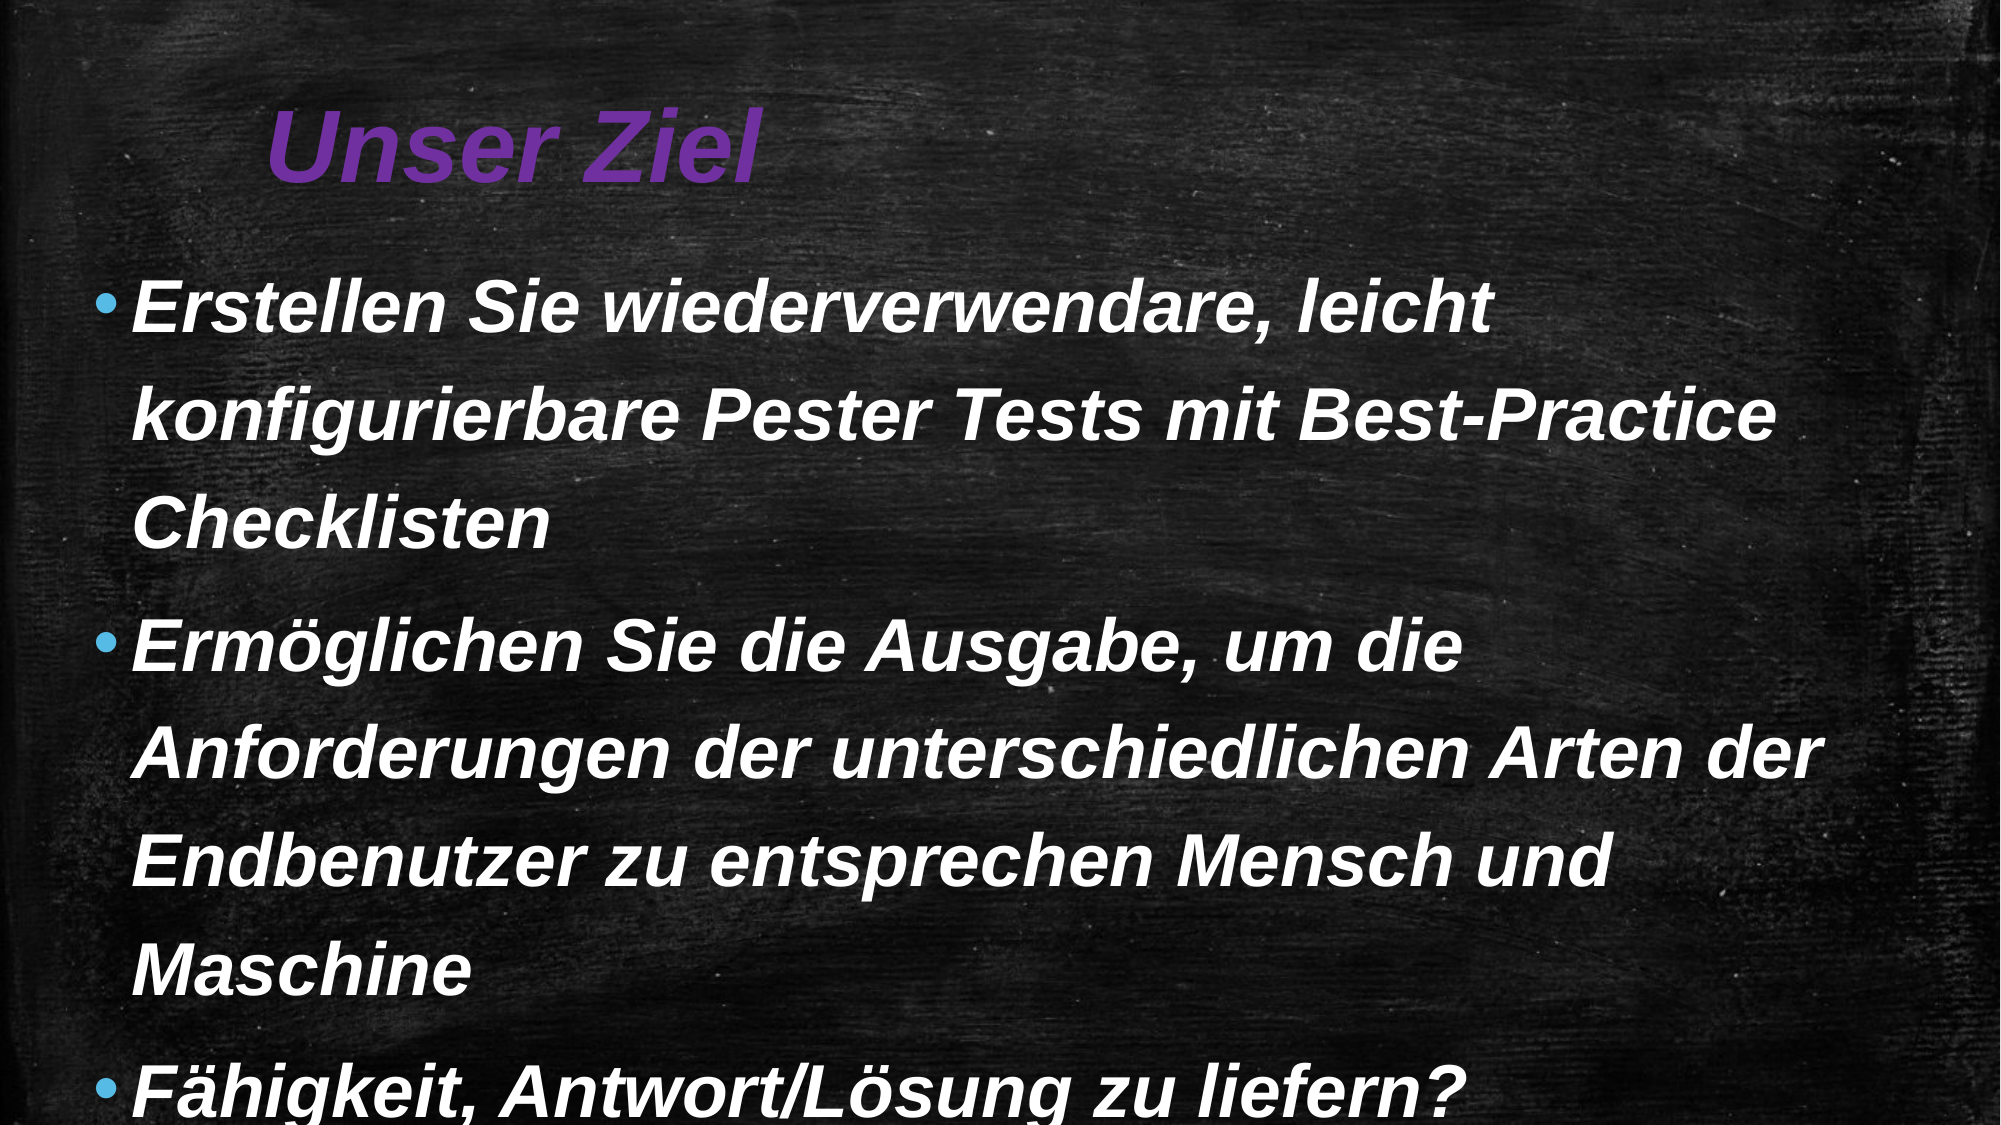

# Unser Ziel
Erstellen Sie wiederverwendare, leicht konfigurierbare Pester Tests mit Best-Practice Checklisten
Ermöglichen Sie die Ausgabe, um die Anforderungen der unterschiedlichen Arten der Endbenutzer zu entsprechen Mensch und Maschine
Fähigkeit, Antwort/Lösung zu liefern?